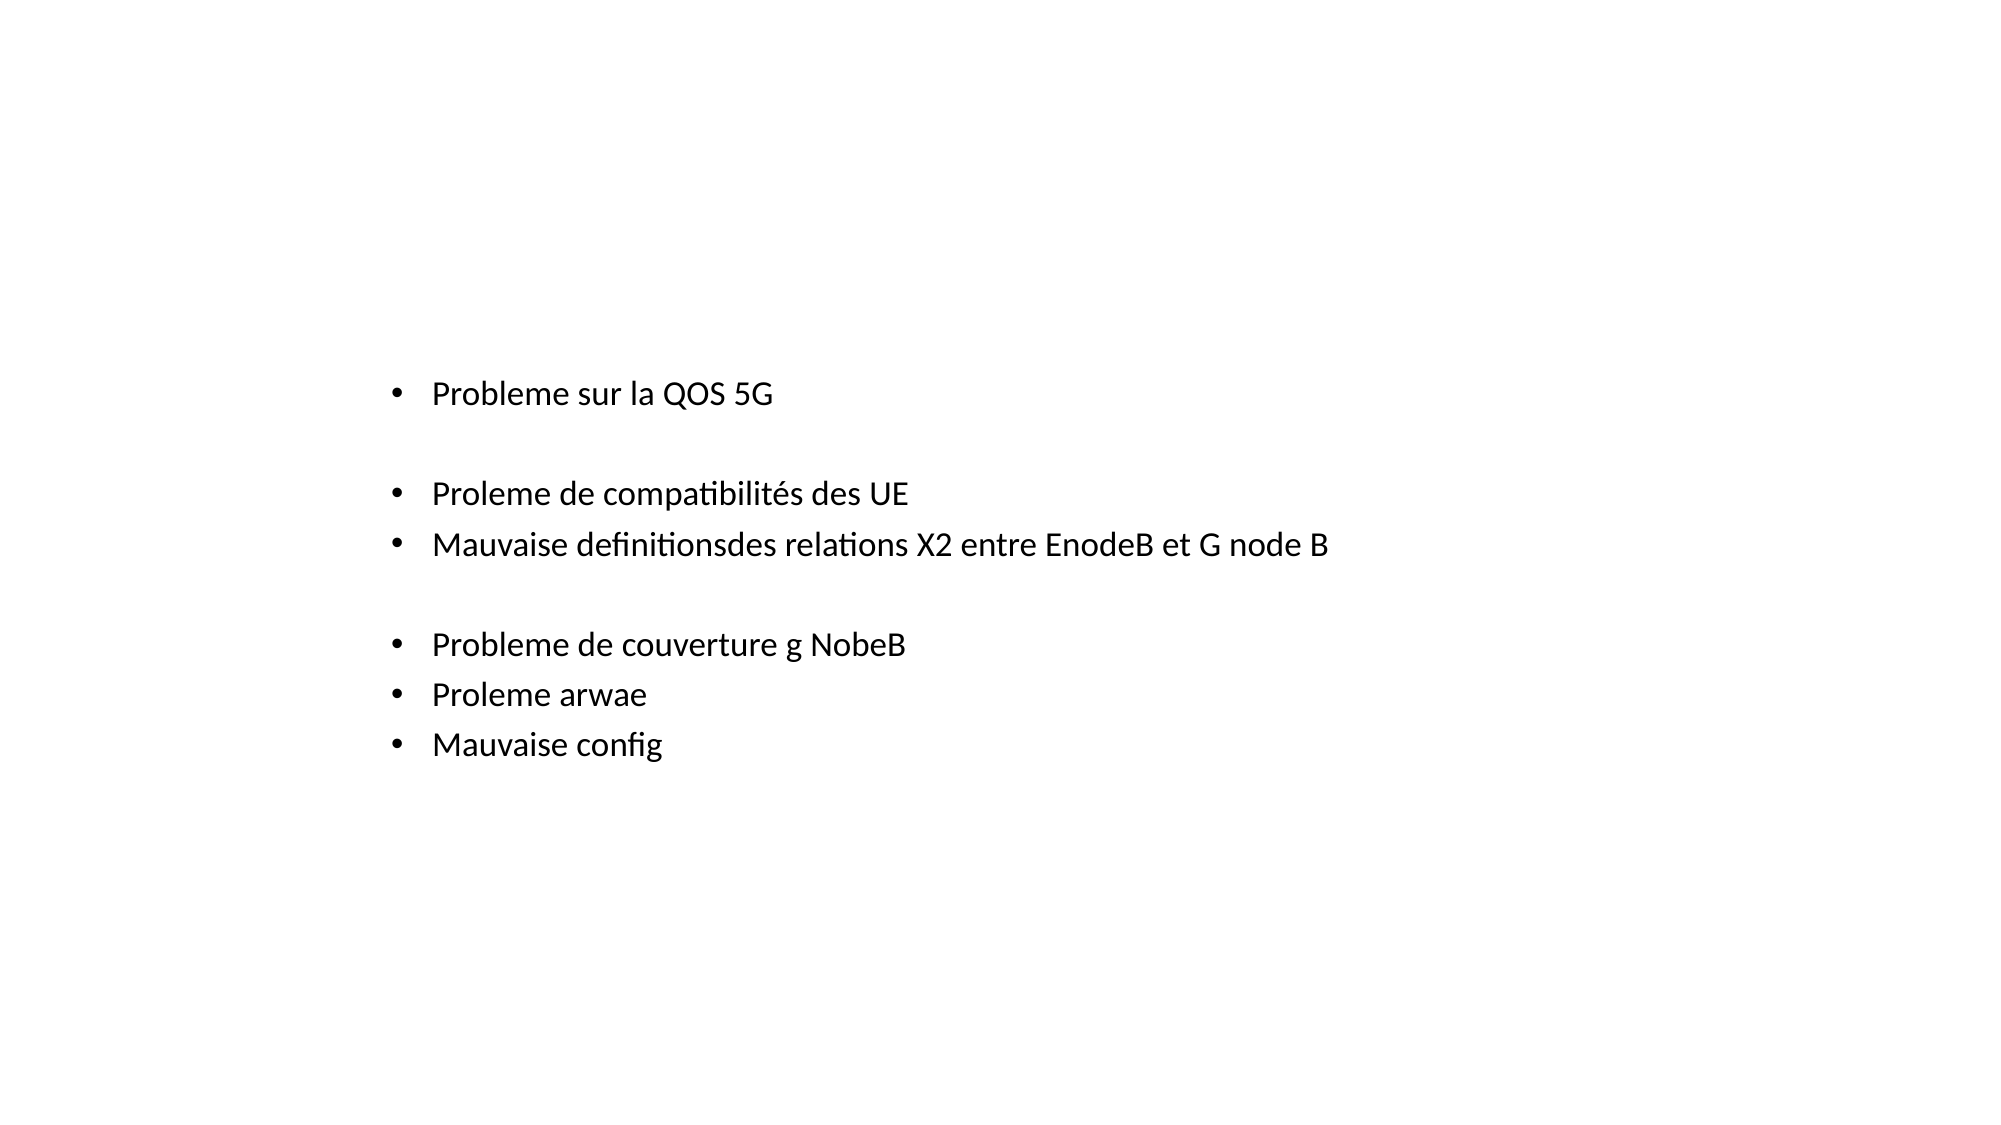

#
Probleme sur la QOS 5G

Proleme de compatibilités des UE
Mauvaise definitionsdes relations X2 entre EnodeB et G node B

Probleme de couverture g NobeB
Proleme arwae
Mauvaise config